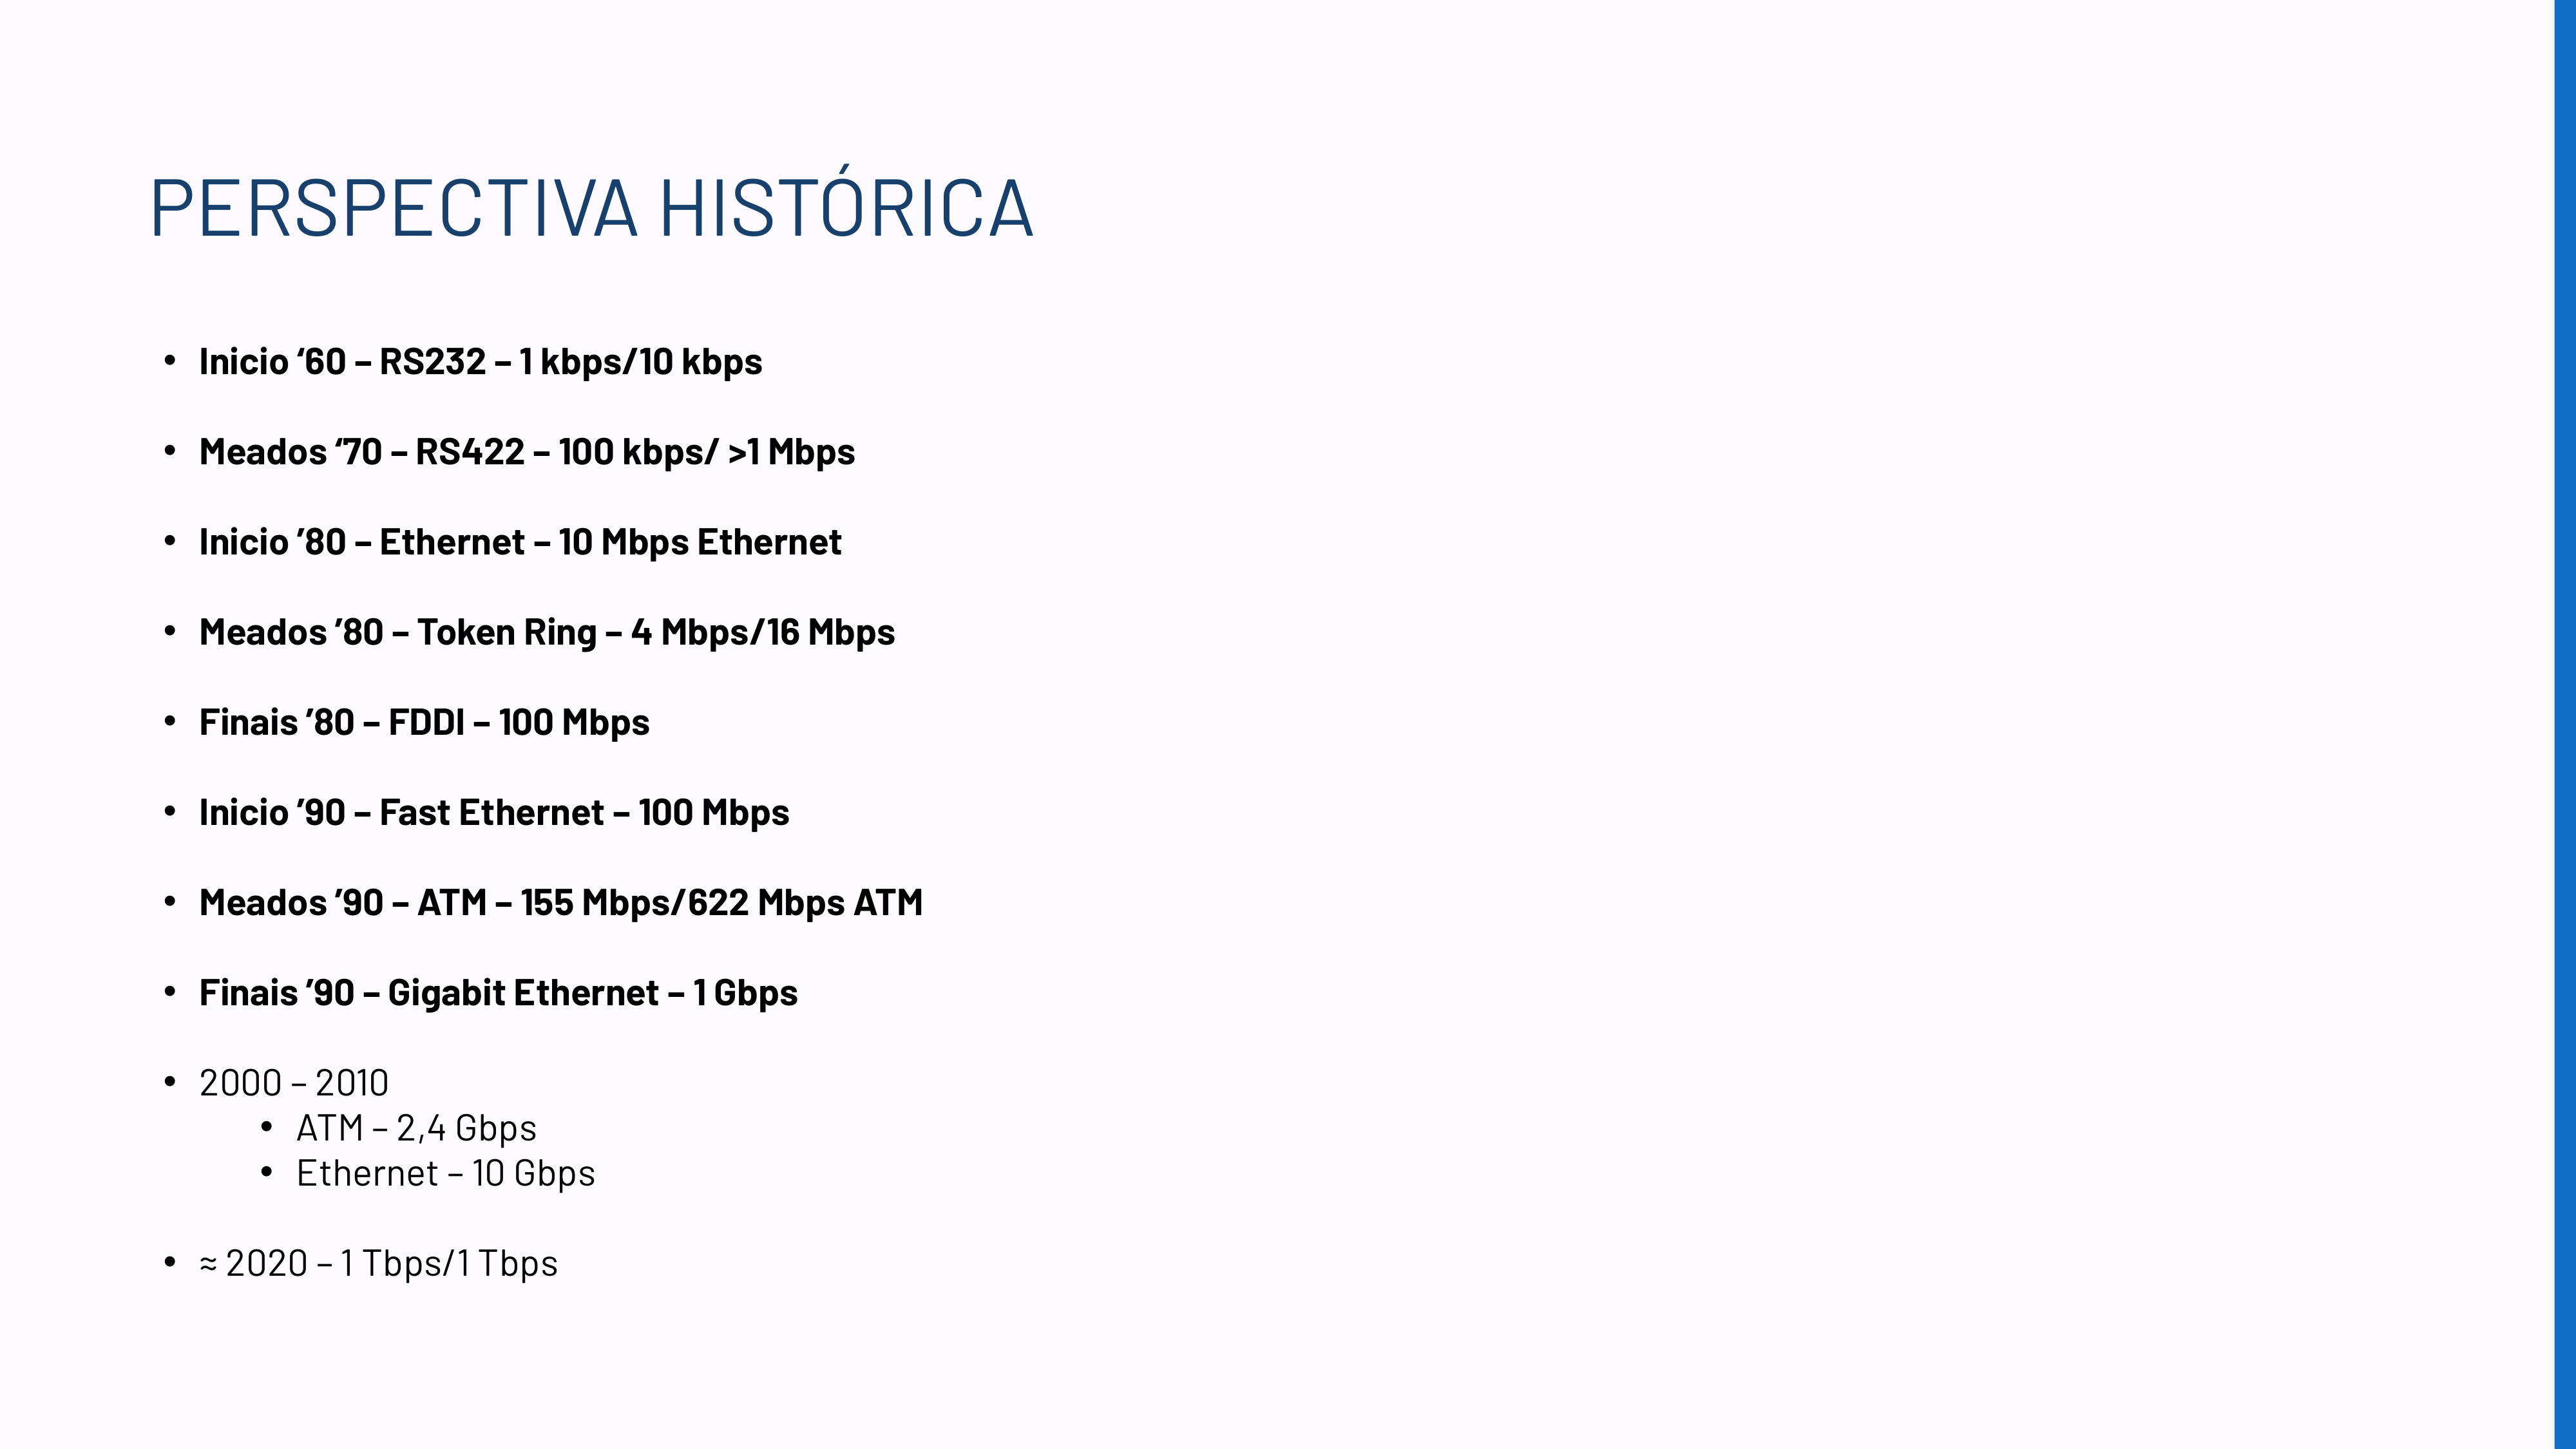

PERSPECTIVA HISTÓRICA
Inicio ‘60 – RS232 – 1 kbps/10 kbps

Meados ‘70 – RS422 – 100 kbps/ >1 Mbps

Inicio ’80 – Ethernet – 10 Mbps Ethernet

Meados ’80 – Token Ring – 4 Mbps/16 Mbps

Finais ’80 – FDDI – 100 Mbps

Inicio ’90 – Fast Ethernet – 100 Mbps

Meados ’90 – ATM – 155 Mbps/622 Mbps ATM

Finais ’90 – Gigabit Ethernet – 1 Gbps

2000 – 2010
ATM – 2,4 Gbps
Ethernet – 10 Gbps

≈ 2020 – 1 Tbps/1 Tbps